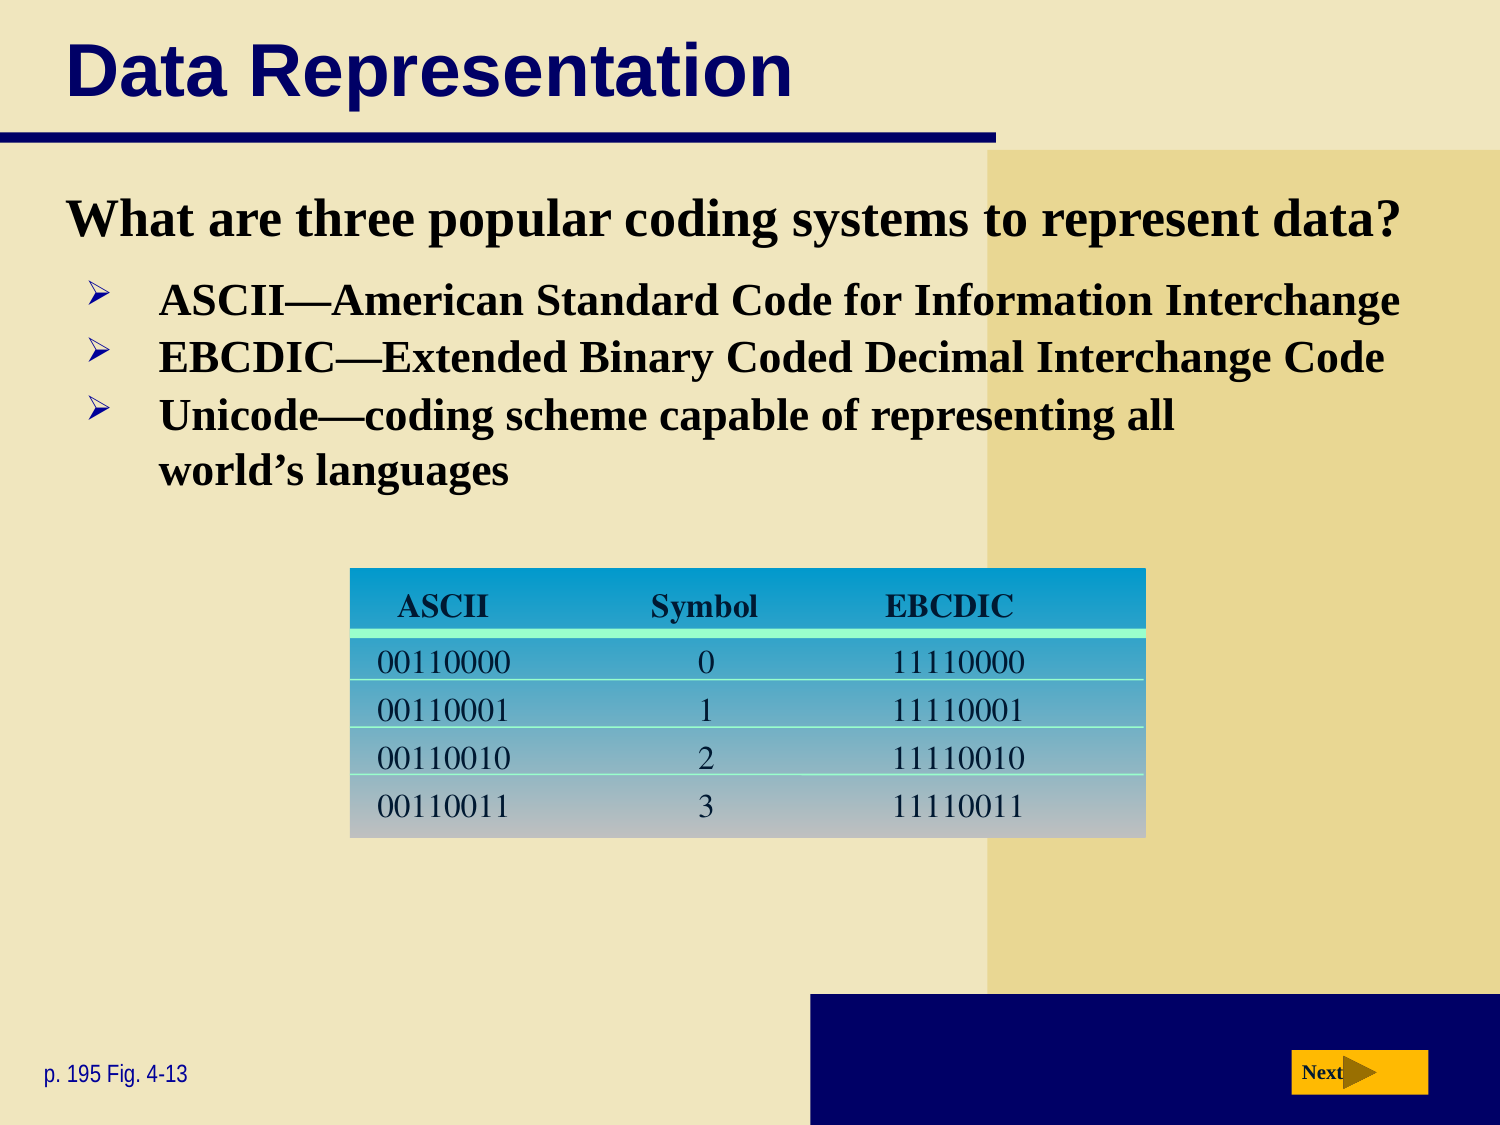

# Data Representation
What are three popular coding systems to represent data?
ASCII—American Standard Code for Information Interchange
EBCDIC—Extended Binary Coded Decimal Interchange Code
Unicode—coding scheme capable of representing all
world’s languages

ASCII	Symbol	EBCDIC
	00110000	0	11110000
	00110001	1	11110001
	00110010	2	11110010
	00110011	3	11110011

p. 195 Fig. 4-13

Next